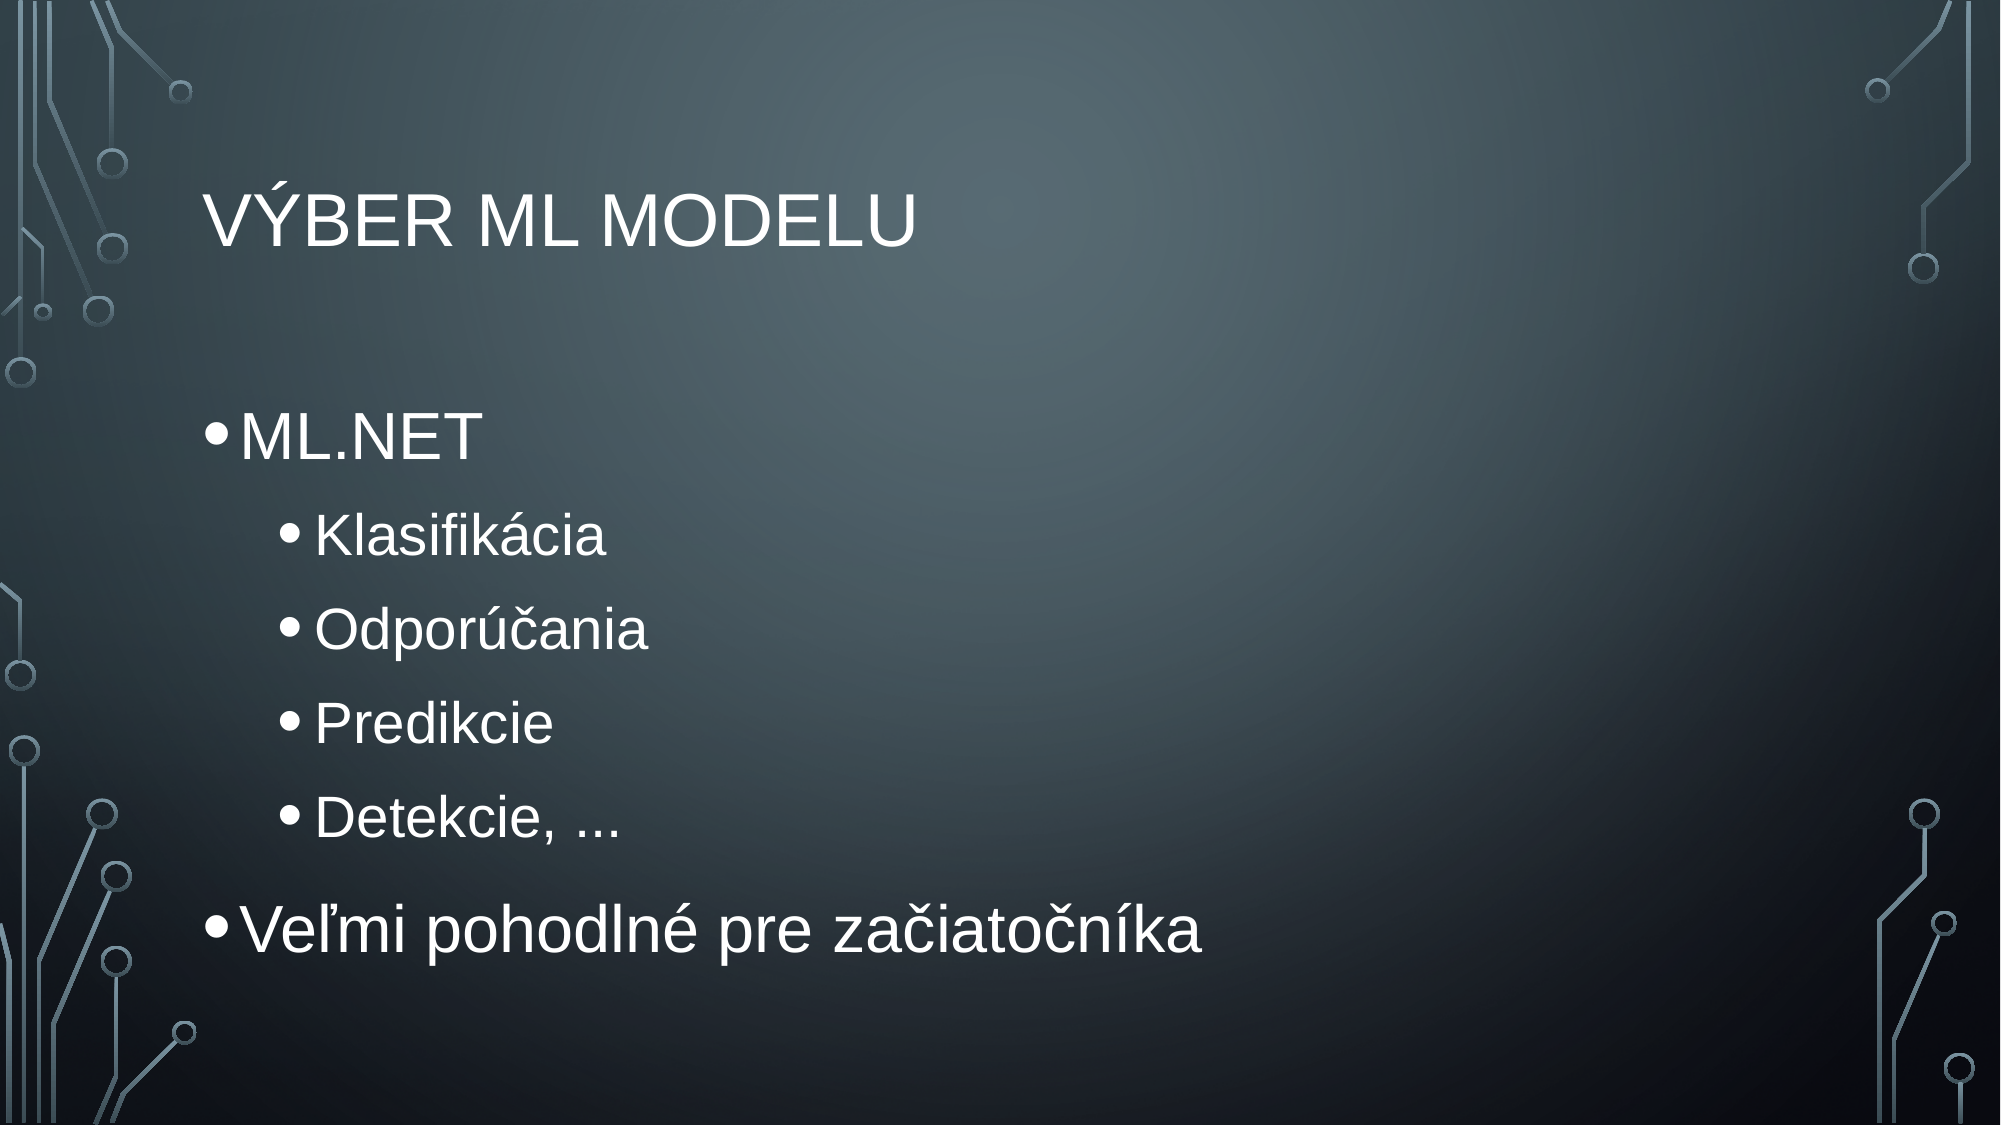

# Výber ML modelu
ML.NET
Klasifikácia
Odporúčania
Predikcie
Detekcie, ...
Veľmi pohodlné pre začiatočníka